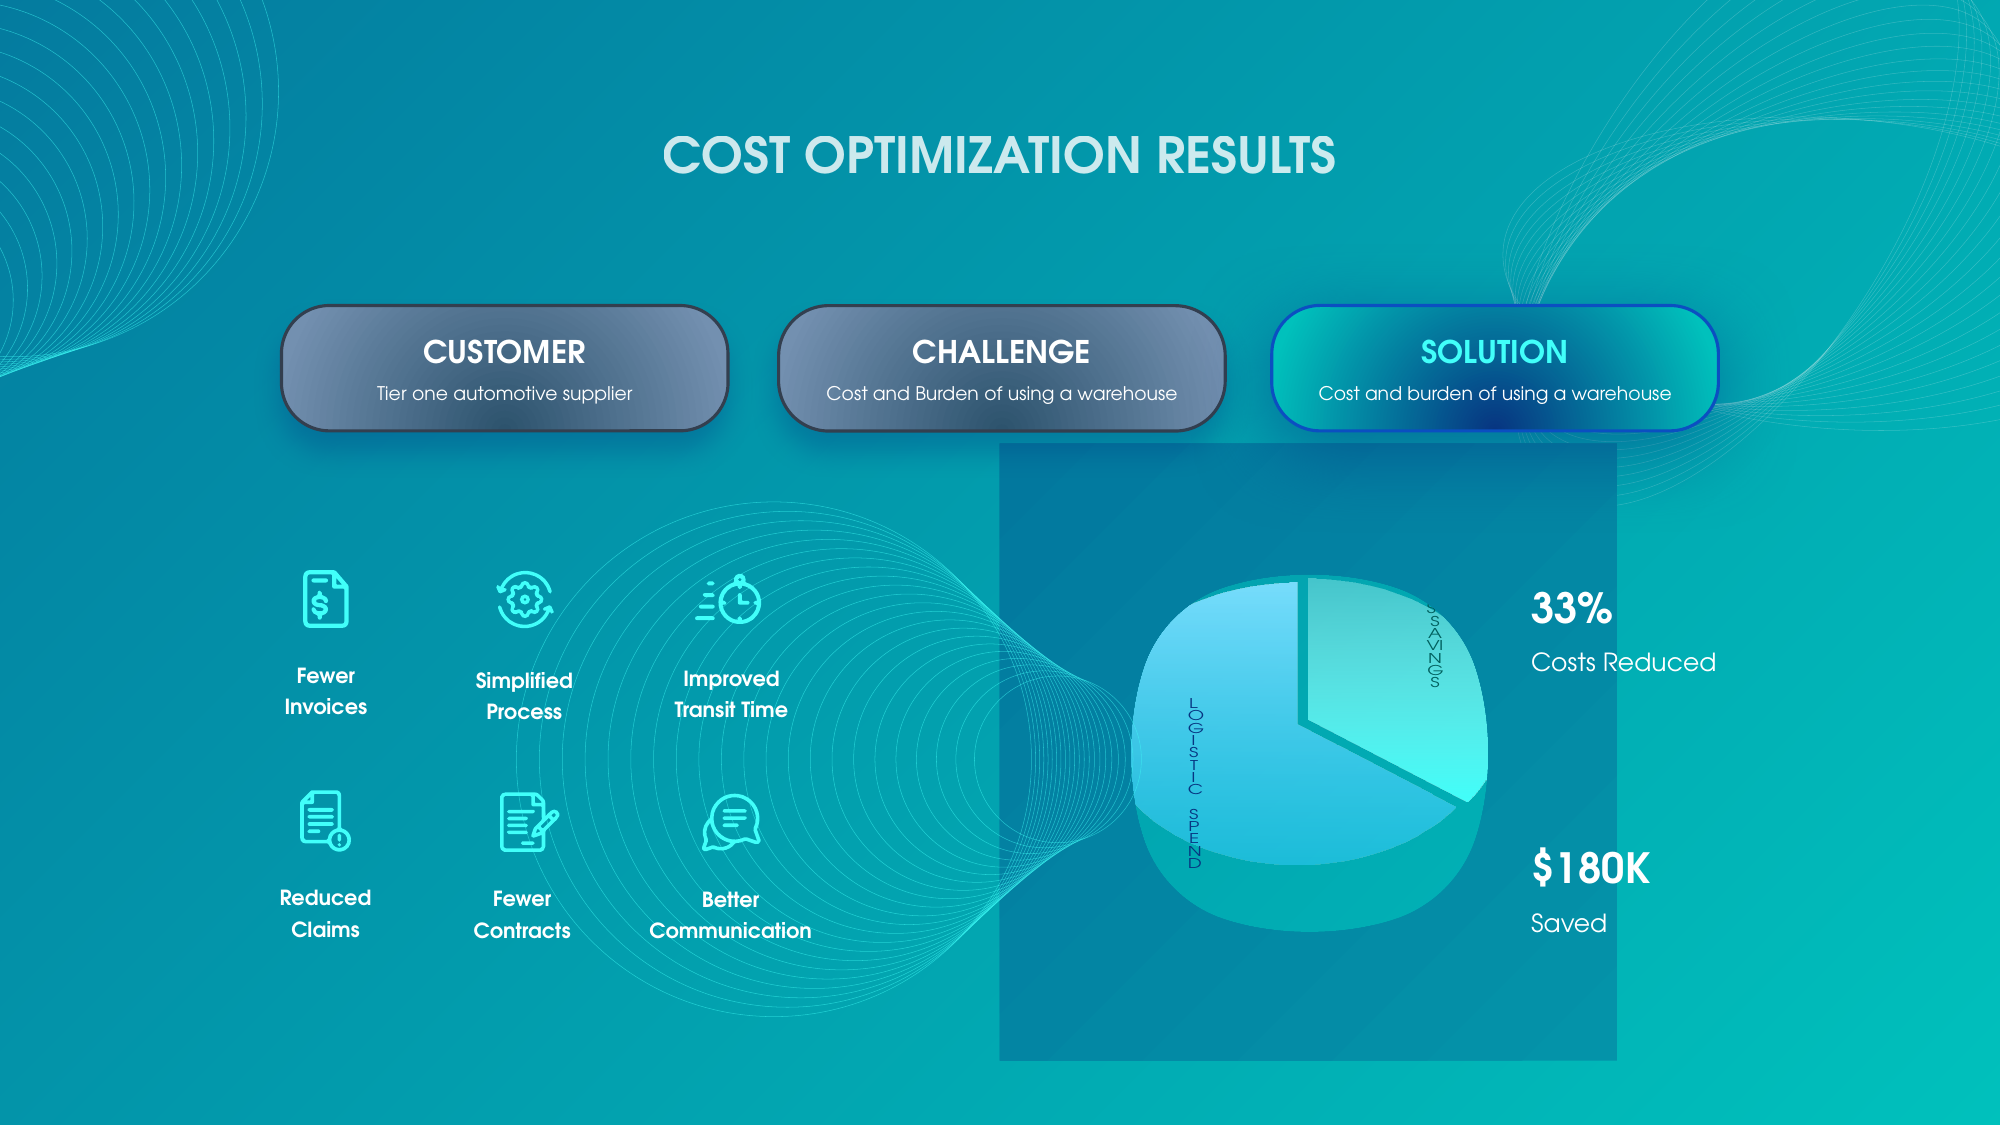

COST OPTIMIZATION RESULTS
CUSTOMER
Tier one automotive supplier
SOLUTION
Cost and burden of using a warehouse
CHALLENGE
Cost and Burden of using a warehouse

### Chart

| Category | Sales |
|---|---|
| COST SAVINGS | 35.0 |
| LOGISTIC SPEND | 65.0 |
33%
Costs Reduced

Fewer
Invoices
Improved
Transit Time
Simplified
Process

$180K
Saved
Reduced
Claims
Fewer
Contracts
Better
Communication